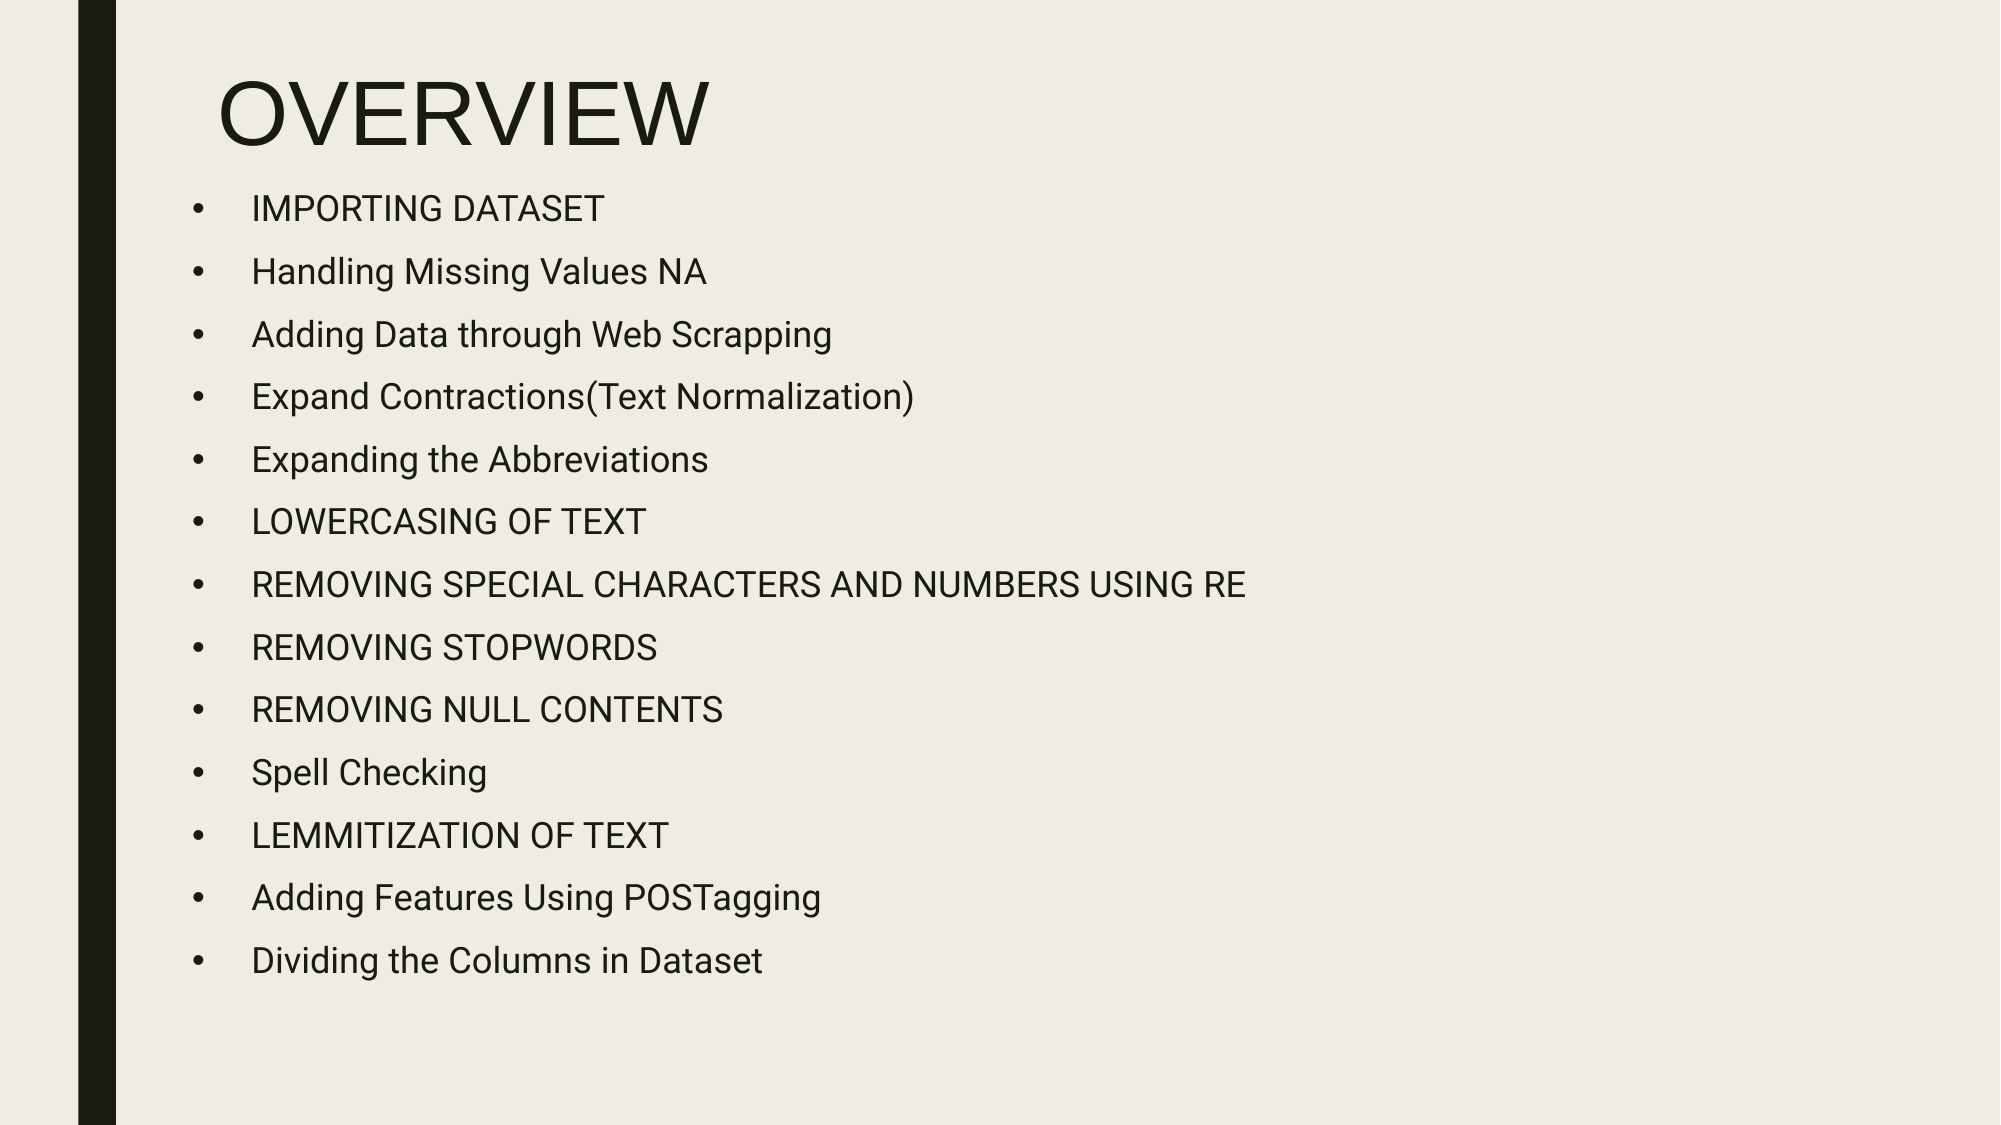

# OVERVIEW
IMPORTING DATASET
Handling Missing Values NA
Adding Data through Web Scrapping
Expand Contractions(Text Normalization)
Expanding the Abbreviations
LOWERCASING OF TEXT
REMOVING SPECIAL CHARACTERS AND NUMBERS USING RE
REMOVING STOPWORDS
REMOVING NULL CONTENTS
Spell Checking
LEMMITIZATION OF TEXT
Adding Features Using POSTagging
Dividing the Columns in Dataset